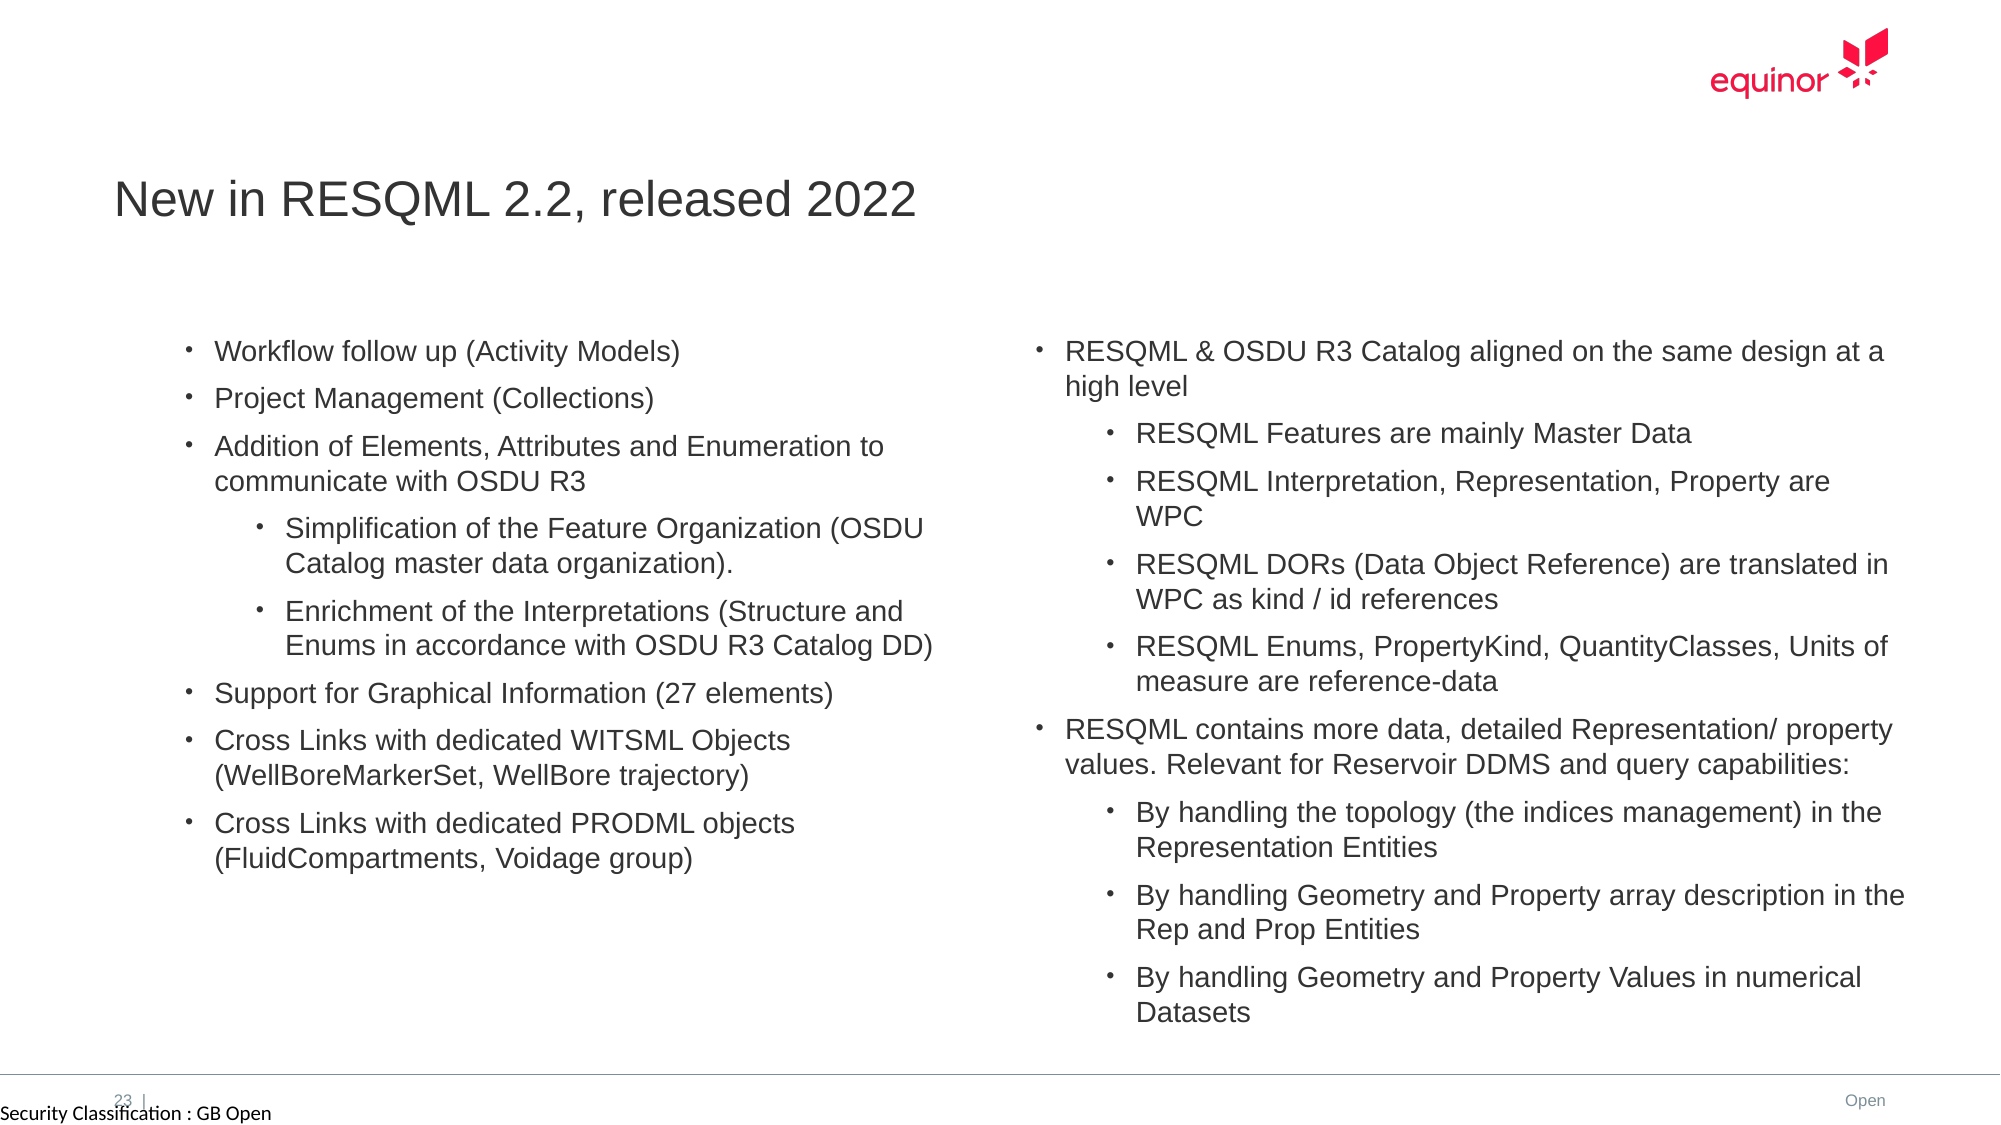

# New in RESQML 2.2, released 2022
Workflow follow up (Activity Models)
Project Management (Collections)
Addition of Elements, Attributes and Enumeration to communicate with OSDU R3
Simplification of the Feature Organization (OSDU Catalog master data organization).
Enrichment of the Interpretations (Structure and Enums in accordance with OSDU R3 Catalog DD)
Support for Graphical Information (27 elements)
Cross Links with dedicated WITSML Objects  (WellBoreMarkerSet, WellBore trajectory)
Cross Links with dedicated PRODML objects (FluidCompartments, Voidage group)
RESQML & OSDU R3 Catalog aligned on the same design at a high level
RESQML Features are mainly Master Data
RESQML Interpretation, Representation, Property are WPC
RESQML DORs (Data Object Reference) are translated in WPC as kind / id references
RESQML Enums, PropertyKind, QuantityClasses, Units of measure are reference-data
RESQML contains more data, detailed Representation/ property values. Relevant for Reservoir DDMS and query capabilities:
By handling the topology (the indices management) in the Representation Entities
By handling Geometry and Property array description in the Rep and Prop Entities
By handling Geometry and Property Values in numerical Datasets

23  |